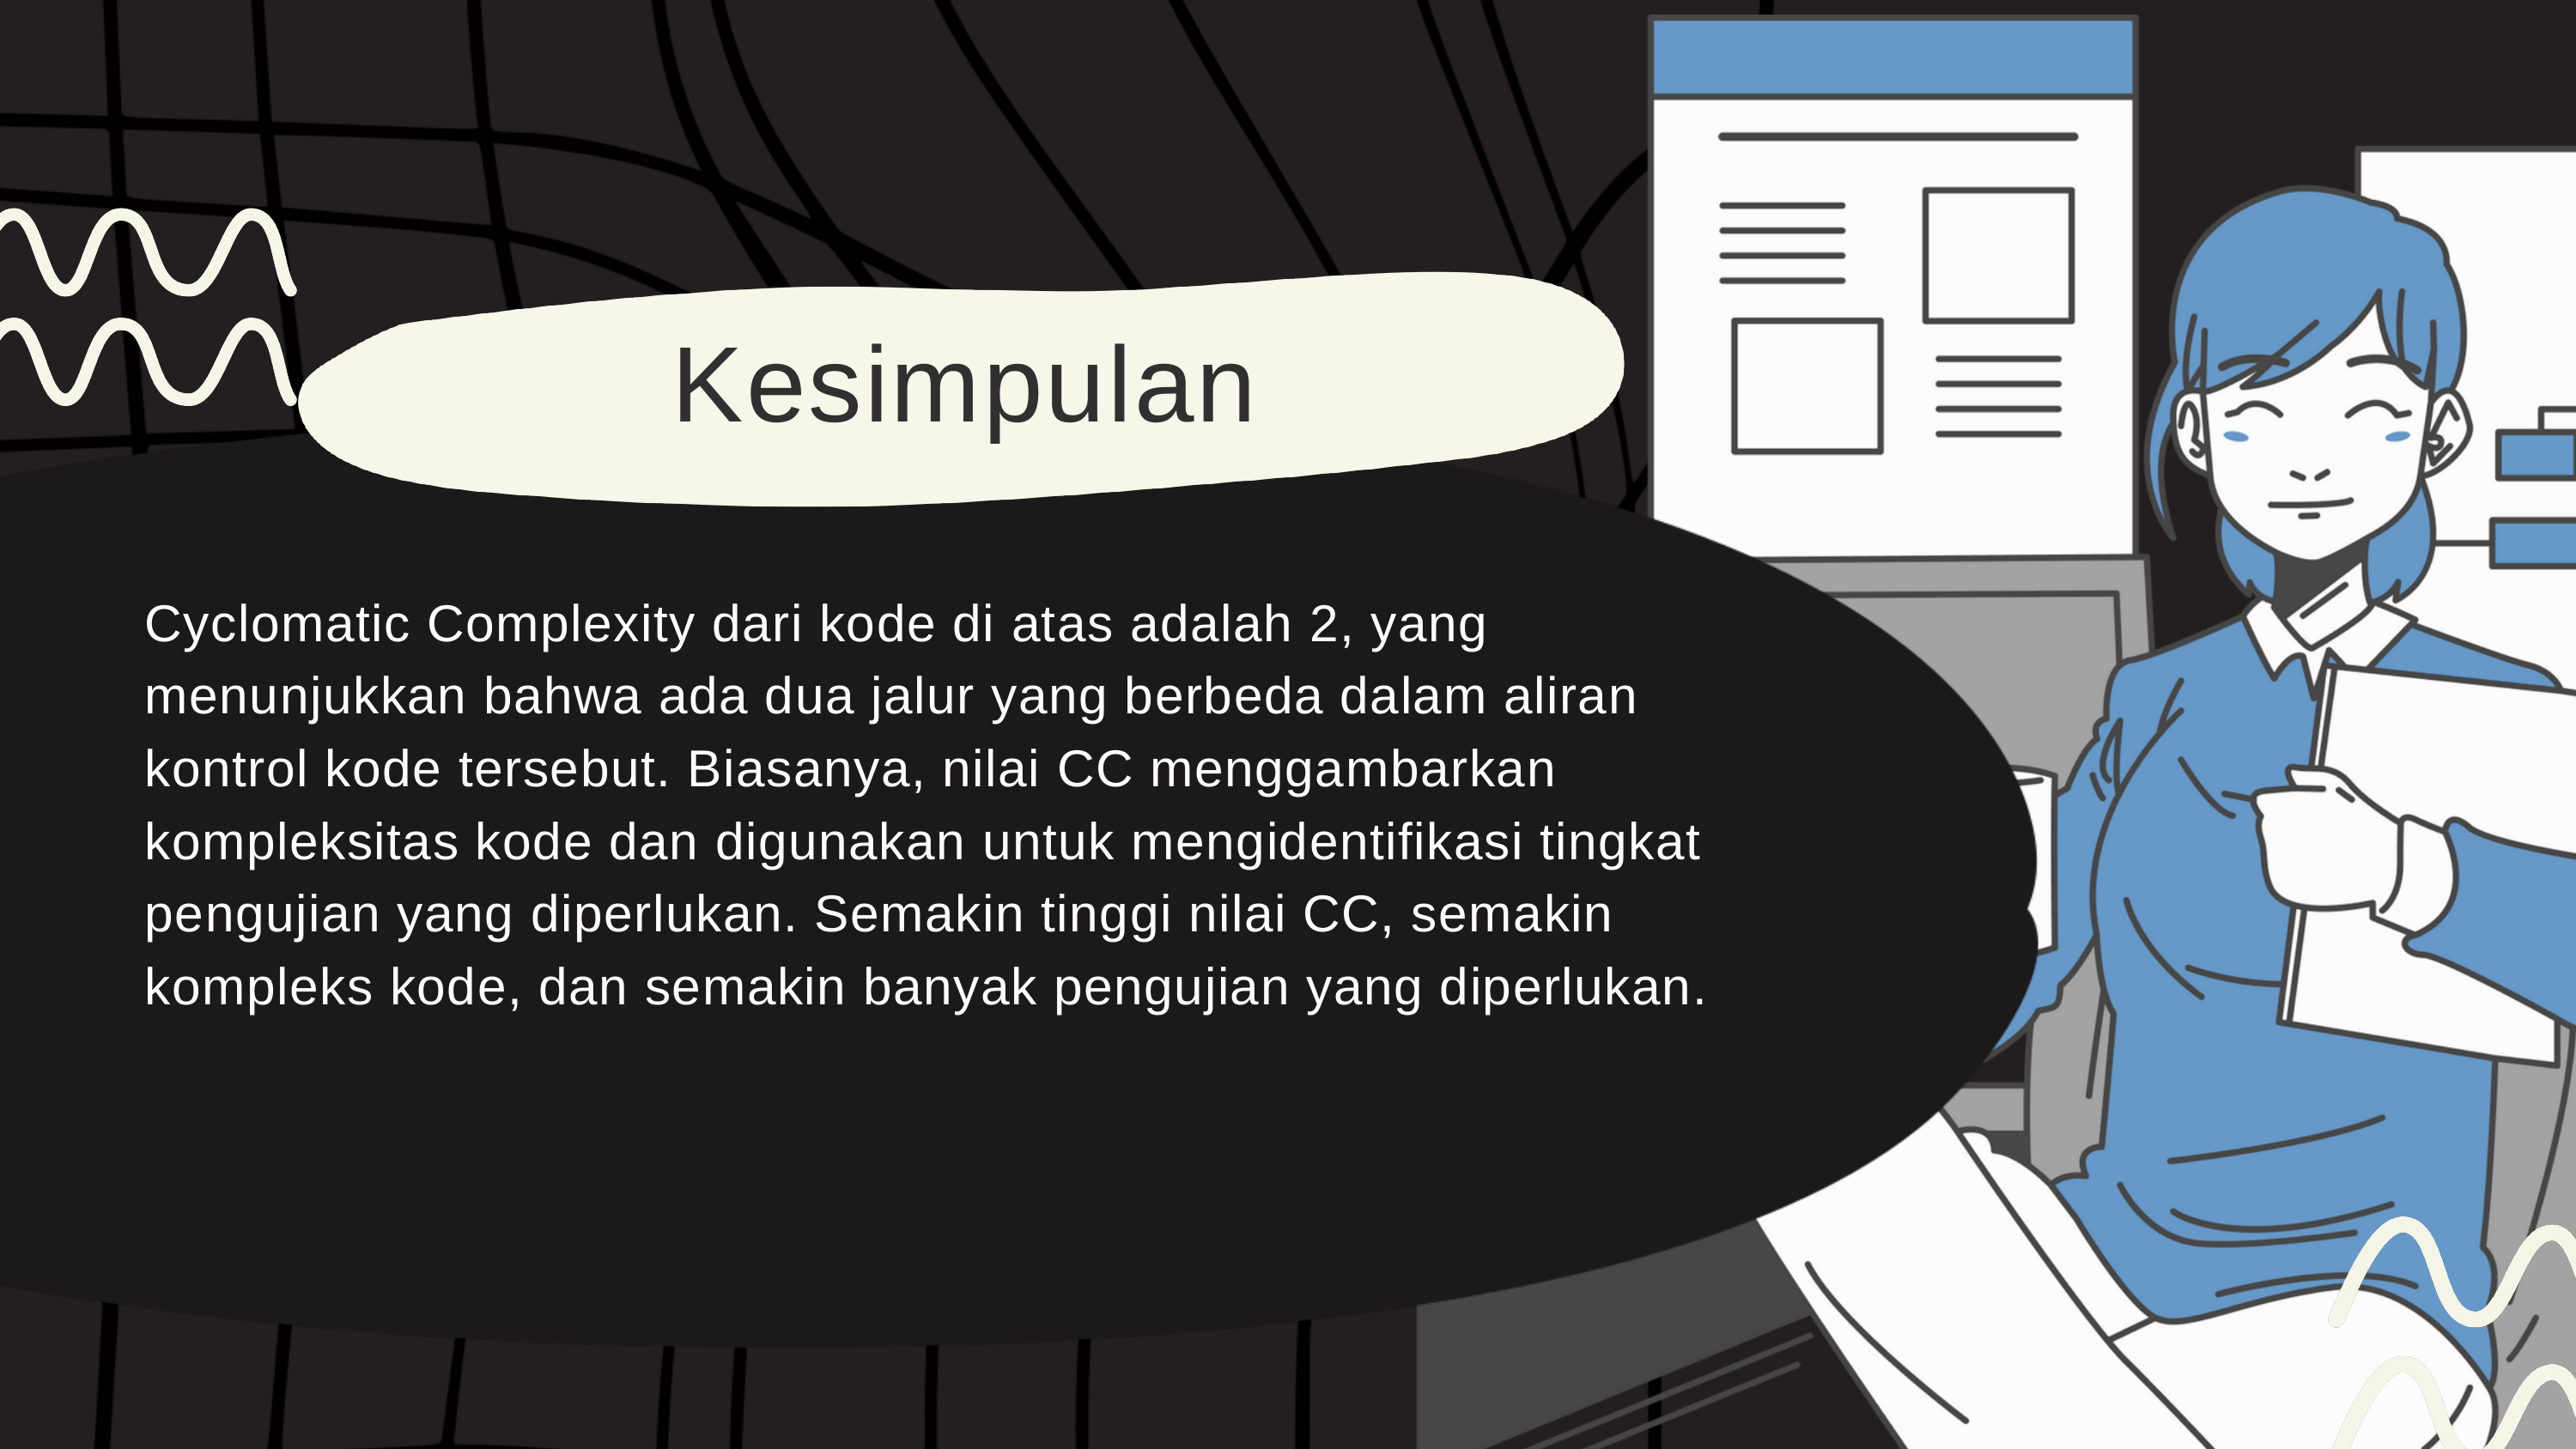

Kesimpulan

Cyclomatic Complexity dari kode di atas adalah 2, yang menunjukkan bahwa ada dua jalur yang berbeda dalam aliran kontrol kode tersebut. Biasanya, nilai CC menggambarkan kompleksitas kode dan digunakan untuk mengidentifikasi tingkat pengujian yang diperlukan. Semakin tinggi nilai CC, semakin kompleks kode, dan semakin banyak pengujian yang diperlukan.